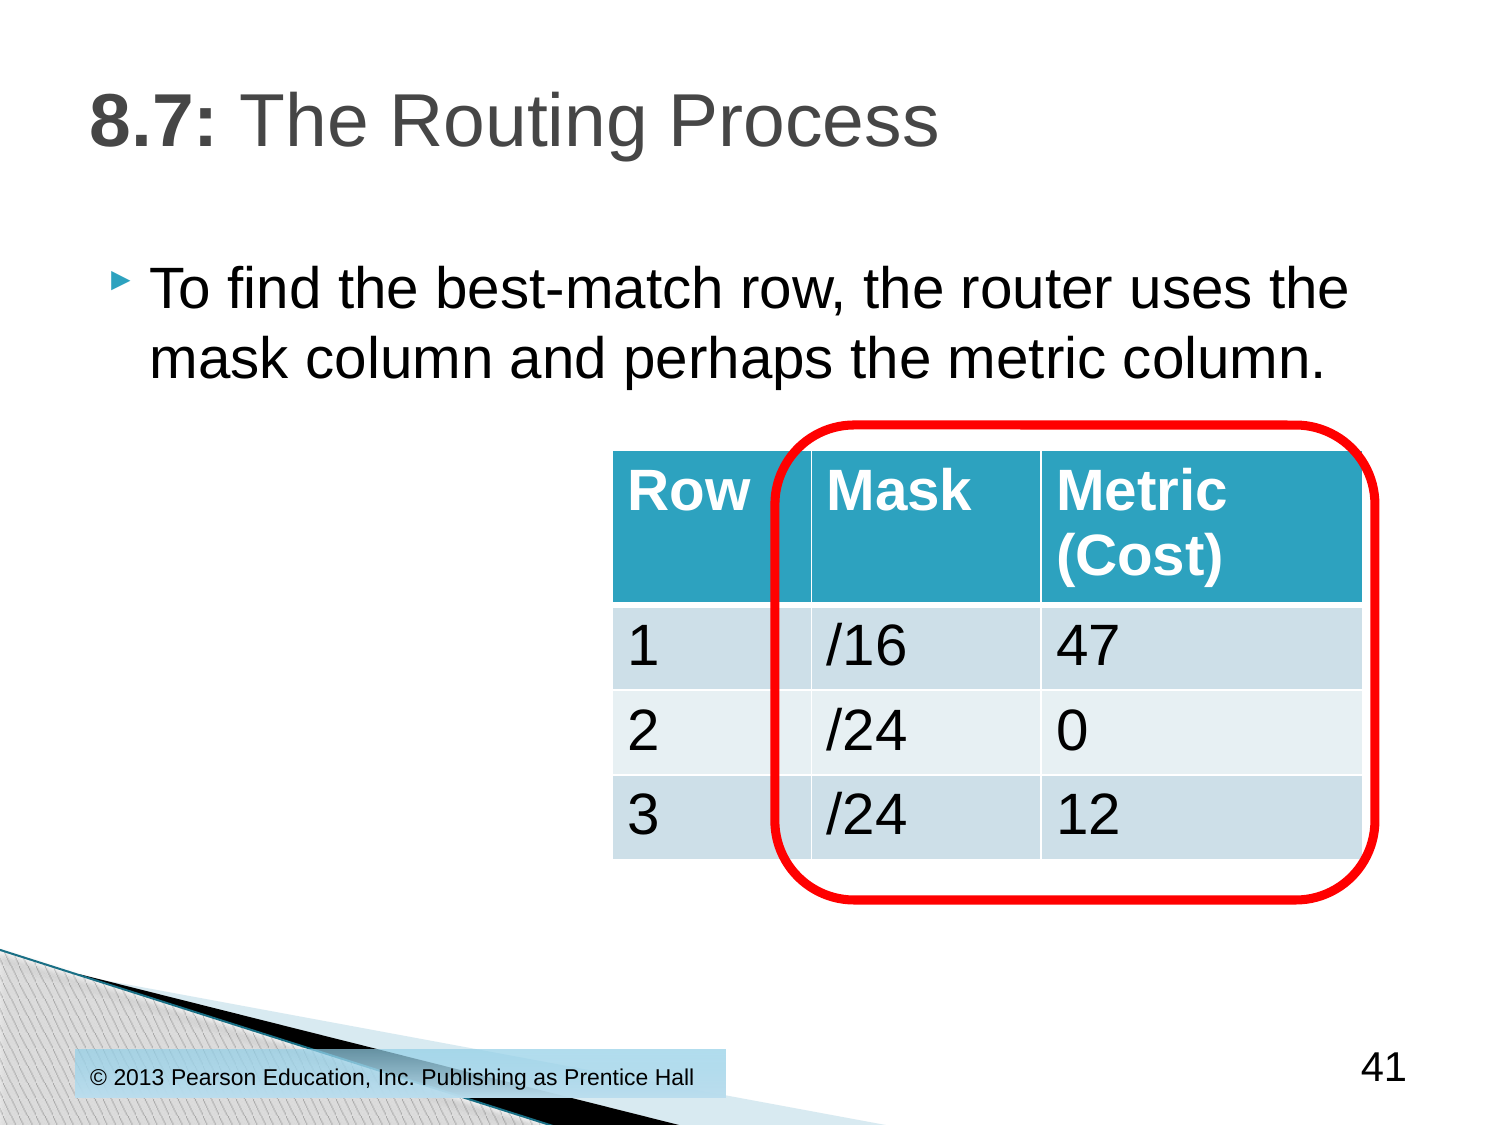

# 8.7: The Routing Process
To find the best-match row, the router uses the mask column and perhaps the metric column.

| Row | Mask | Metric (Cost) |
| --- | --- | --- |
| 1 | /16 | 47 |
| 2 | /24 | 0 |
| 3 | /24 | 12 |
41
© 2013 Pearson Education, Inc. Publishing as Prentice Hall